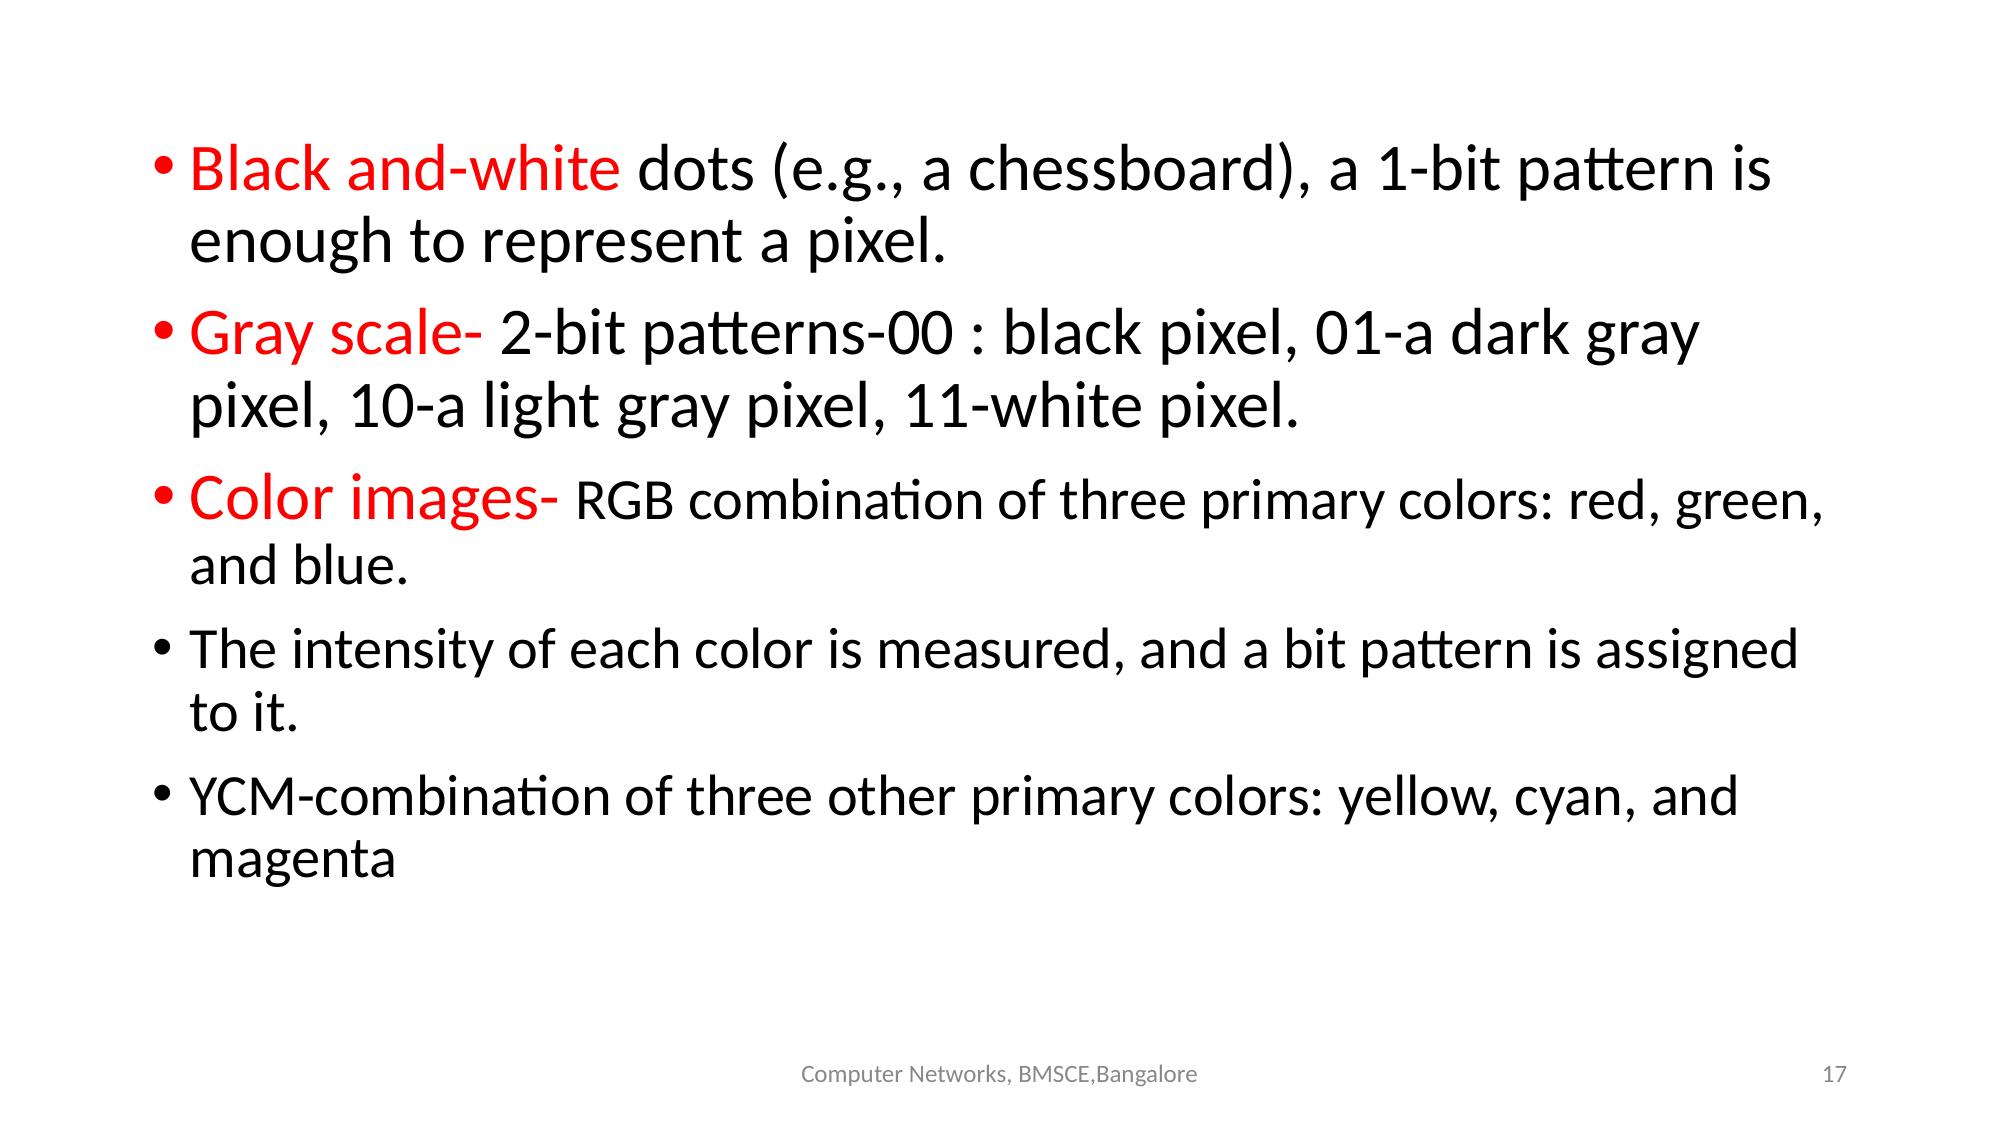

Black and-white dots (e.g., a chessboard), a 1-bit pattern is enough to represent a pixel.
Gray scale- 2-bit patterns-00 : black pixel, 01-a dark gray pixel, 10-a light gray pixel, 11-white pixel.
Color images- RGB combination of three primary colors: red, green, and blue.
The intensity of each color is measured, and a bit pattern is assigned to it.
YCM-combination of three other primary colors: yellow, cyan, and magenta

Computer Networks, BMSCE,Bangalore
17